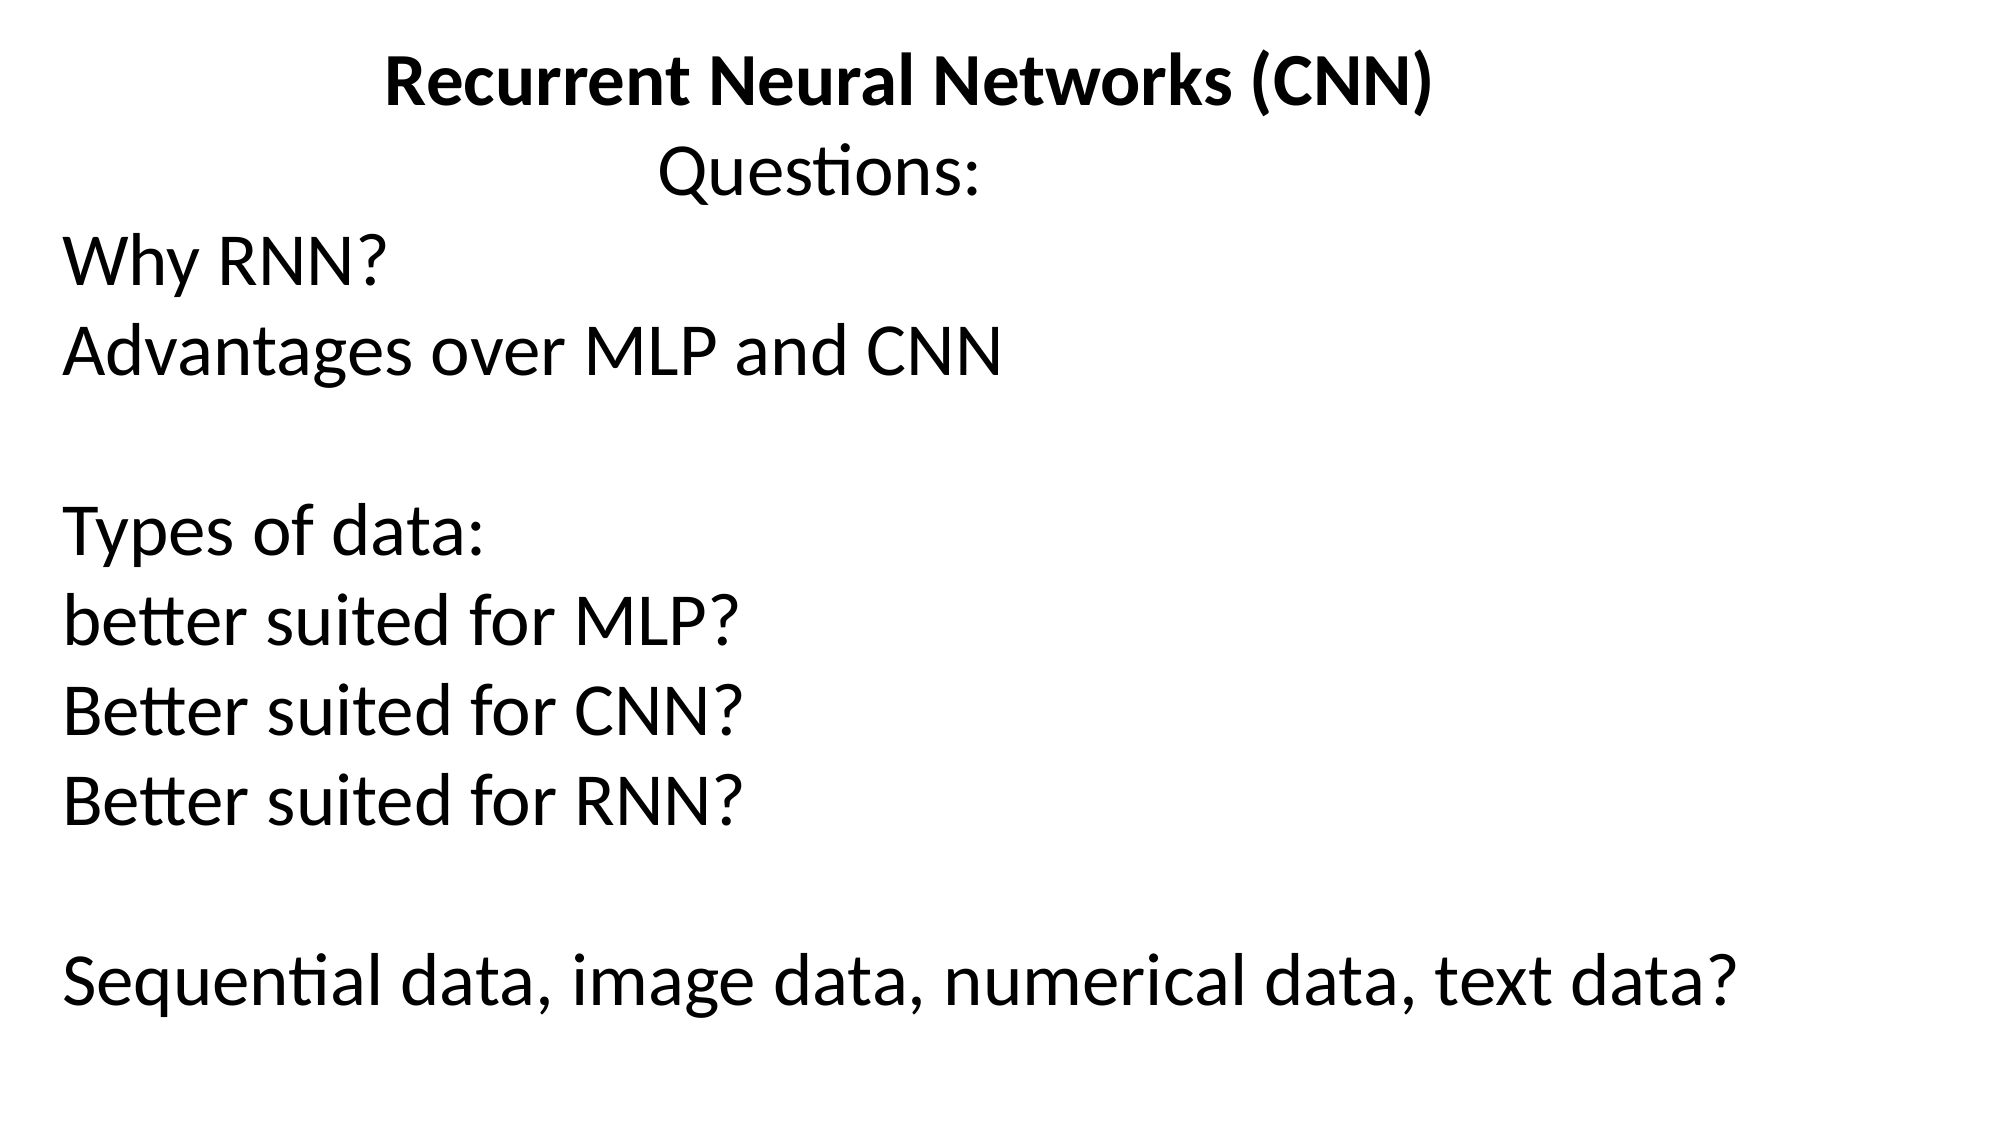

Recurrent Neural Networks (CNN)
                                   Questions:
Why RNN?
Advantages over MLP and CNN

Types of data:
better suited for MLP?
Better suited for CNN?
Better suited for RNN?

Sequential data, image data, numerical data, text data?